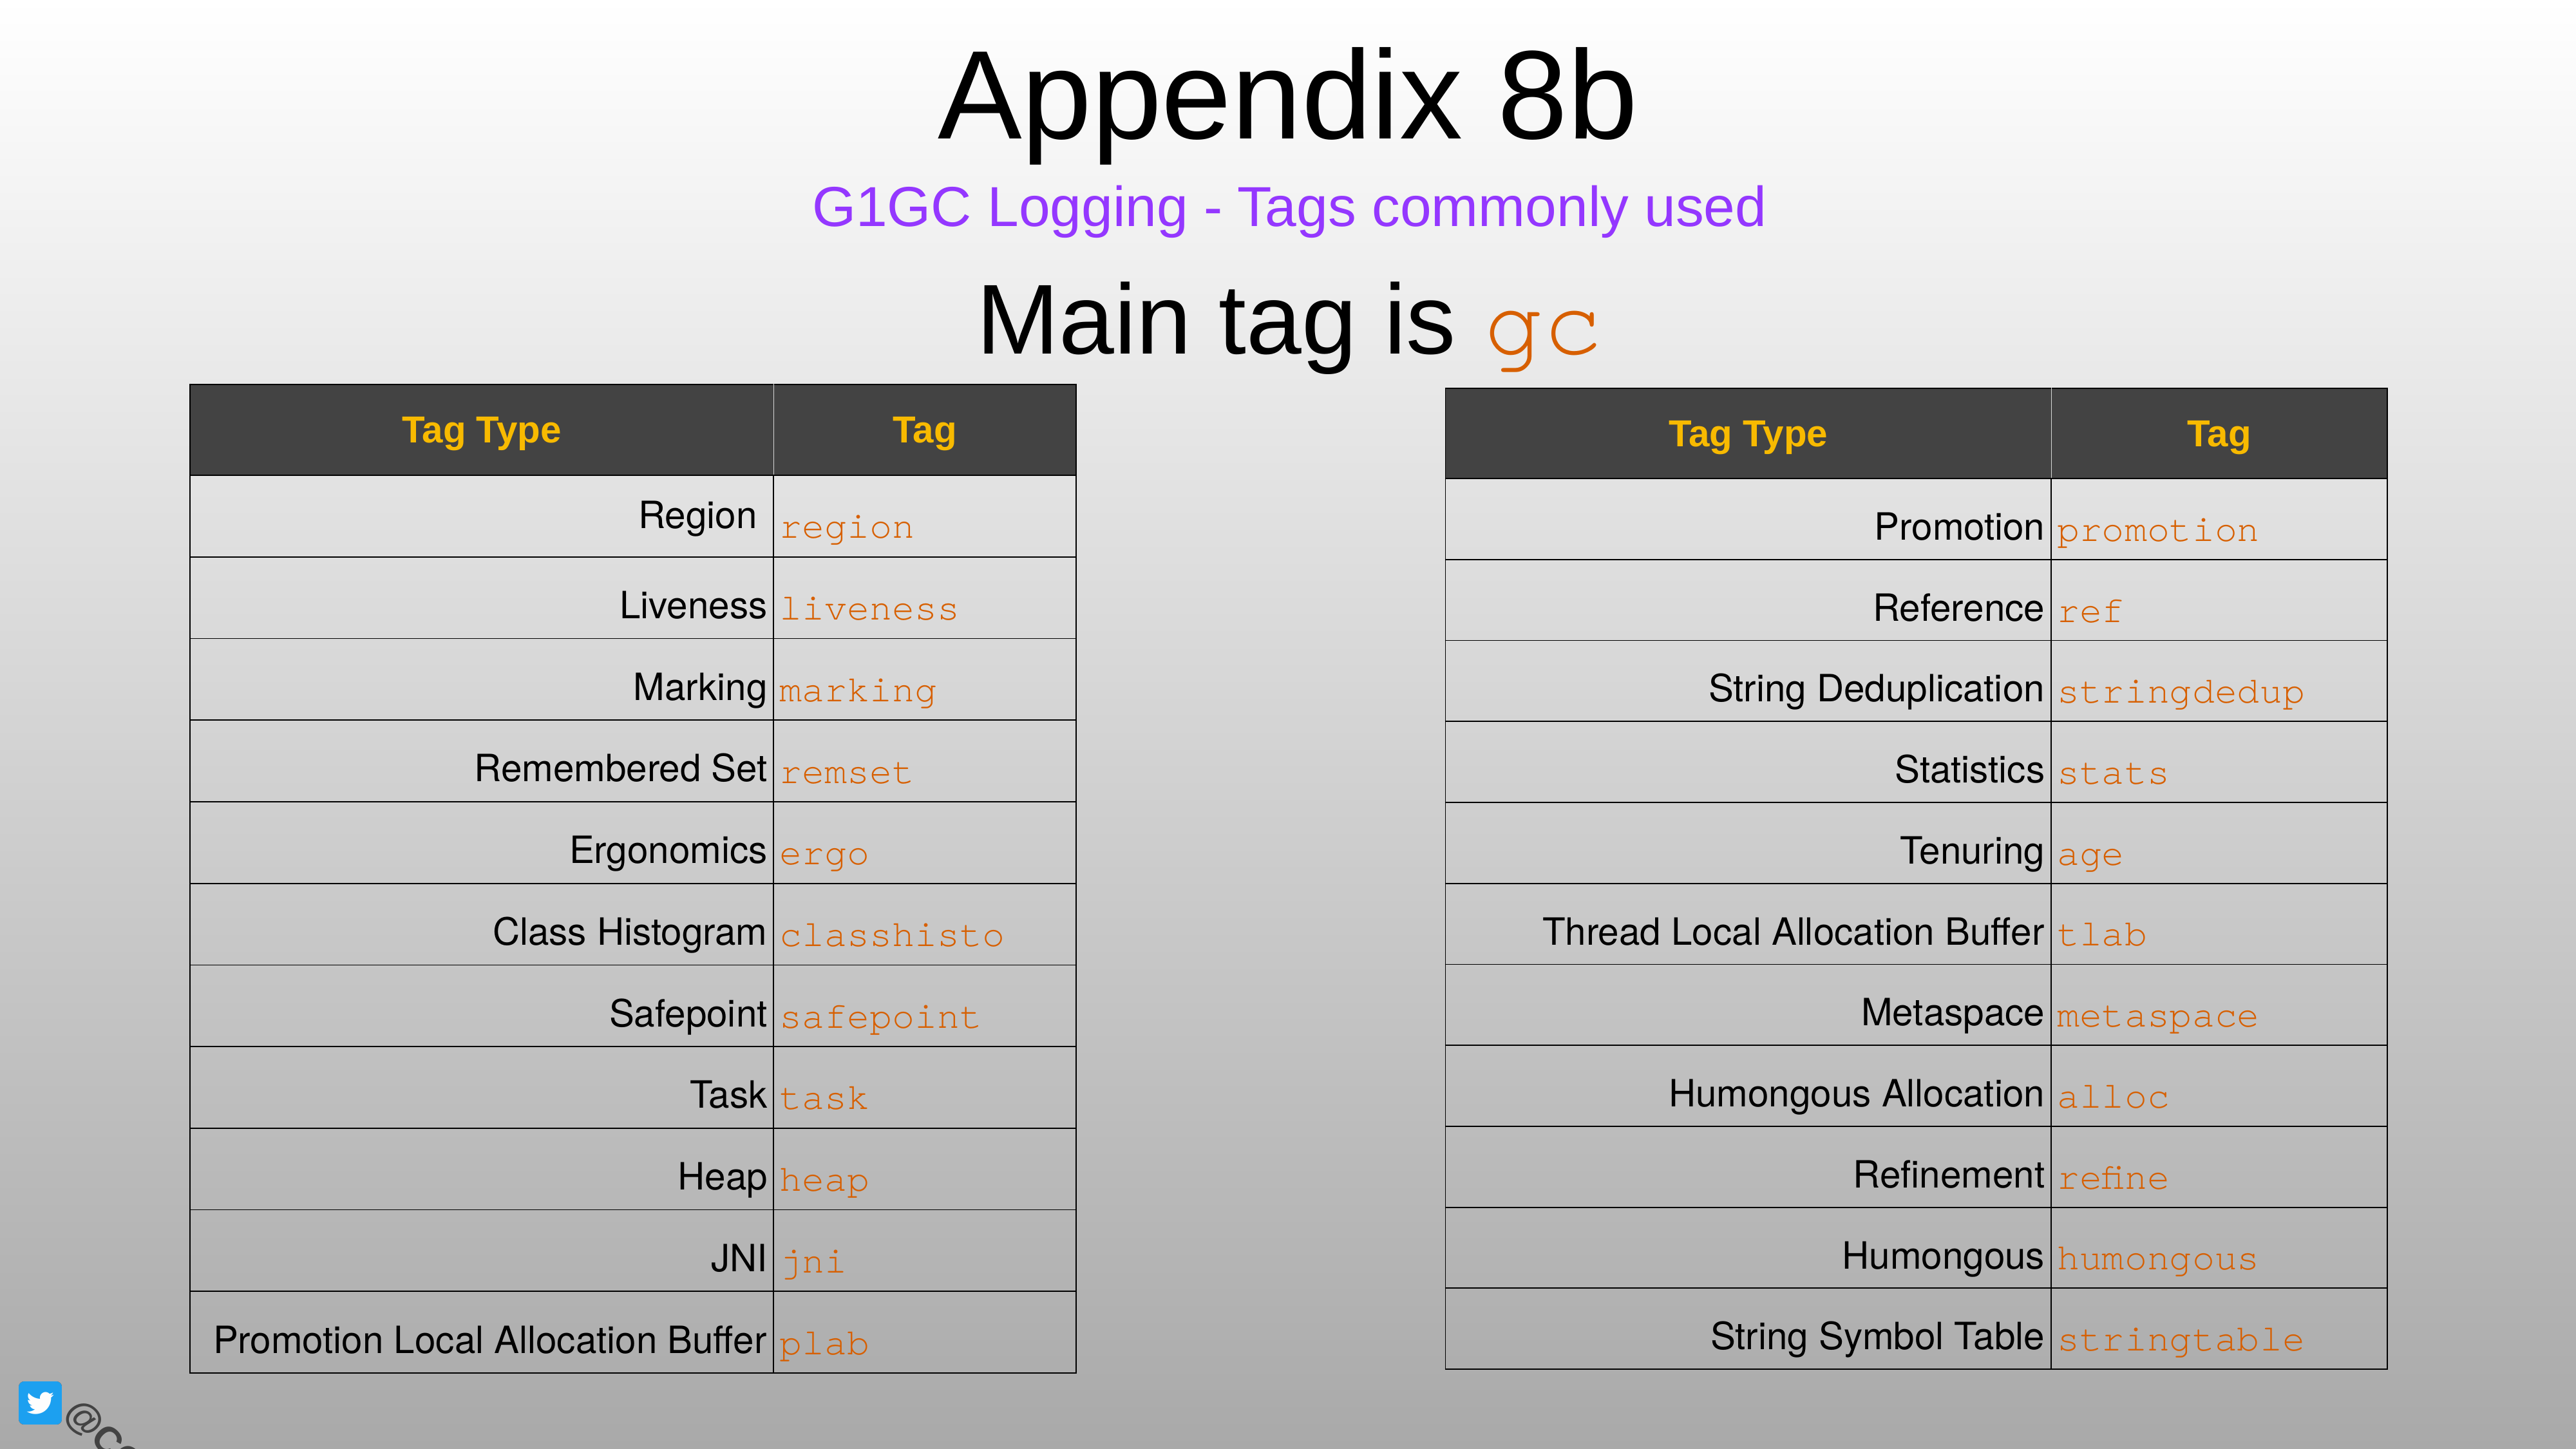

# Appendix 8b
G1GC Logging - Tags commonly used
Main tag is gc
| Tag Type | Tag |
| --- | --- |
| Region | region |
| Liveness | liveness |
| Marking | marking |
| Remembered Set | remset |
| Ergonomics | ergo |
| Class Histogram | classhisto |
| Safepoint | safepoint |
| Task | task |
| Heap | heap |
| JNI | jni |
| Promotion Local Allocation Buffer | plab |
| Tag Type | Tag |
| --- | --- |
| Promotion | promotion |
| Reference | ref |
| String Deduplication | stringdedup |
| Statistics | stats |
| Tenuring | age |
| Thread Local Allocation Buffer | tlab |
| Metaspace | metaspace |
| Humongous Allocation | alloc |
| Refinement | refine |
| Humongous | humongous |
| String Symbol Table | stringtable |
89